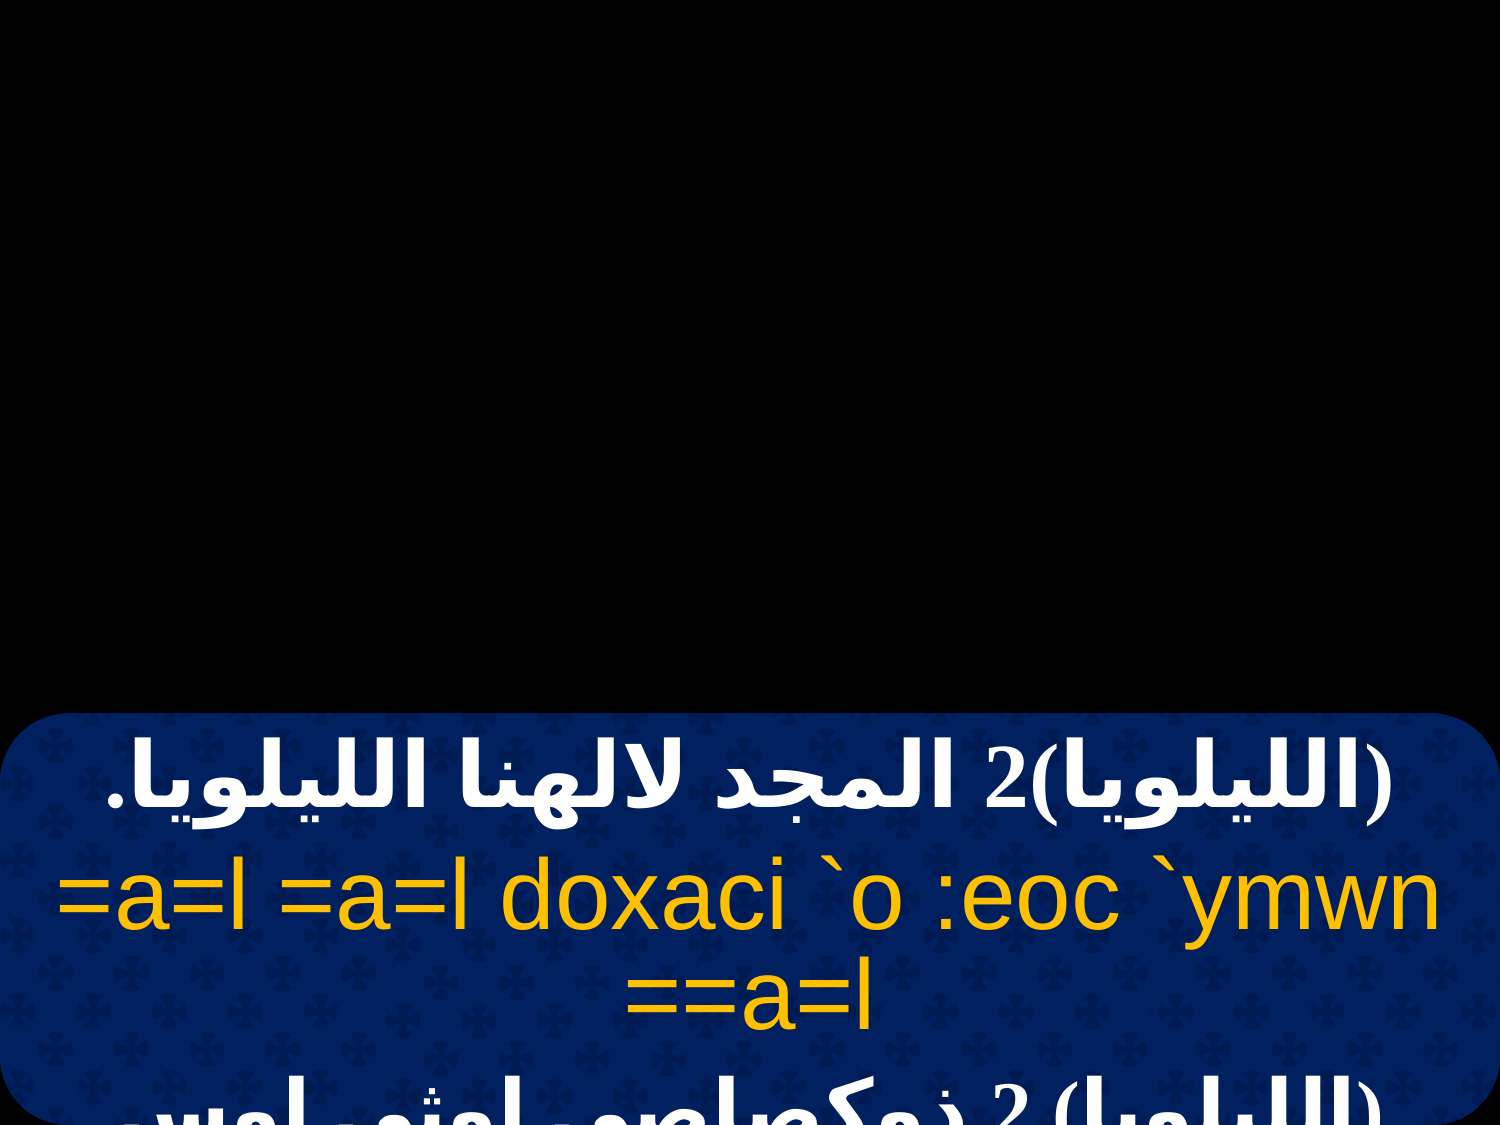

# 14
| (الليلويا)2 المجد لالهنا الليلويا. |
| --- |
| =a=l =a=l doxaci `o :eoc `ymwn ==a=l |
| (الليلويا) 2 ذوكصاصى اوثي اوس ايمون الليلويا |